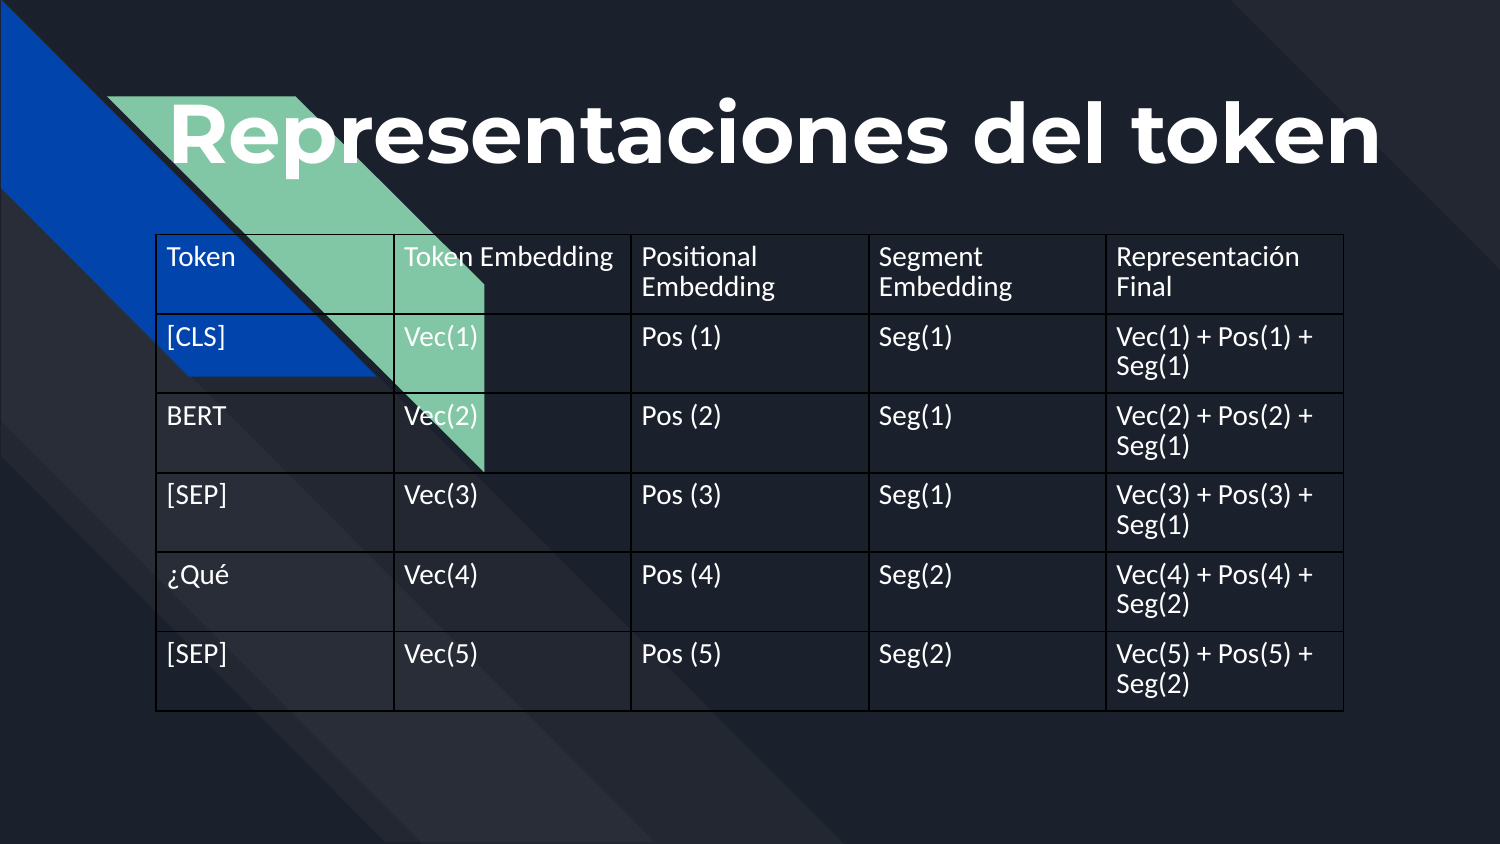

# Representaciones del token
| Token | Token Embedding | Positional Embedding | Segment Embedding | Representación Final |
| --- | --- | --- | --- | --- |
| [CLS] | Vec(1) | Pos (1) | Seg(1) | Vec(1) + Pos(1) + Seg(1) |
| BERT | Vec(2) | Pos (2) | Seg(1) | Vec(2) + Pos(2) + Seg(1) |
| [SEP] | Vec(3) | Pos (3) | Seg(1) | Vec(3) + Pos(3) + Seg(1) |
| ¿Qué | Vec(4) | Pos (4) | Seg(2) | Vec(4) + Pos(4) + Seg(2) |
| [SEP] | Vec(5) | Pos (5) | Seg(2) | Vec(5) + Pos(5) + Seg(2) |